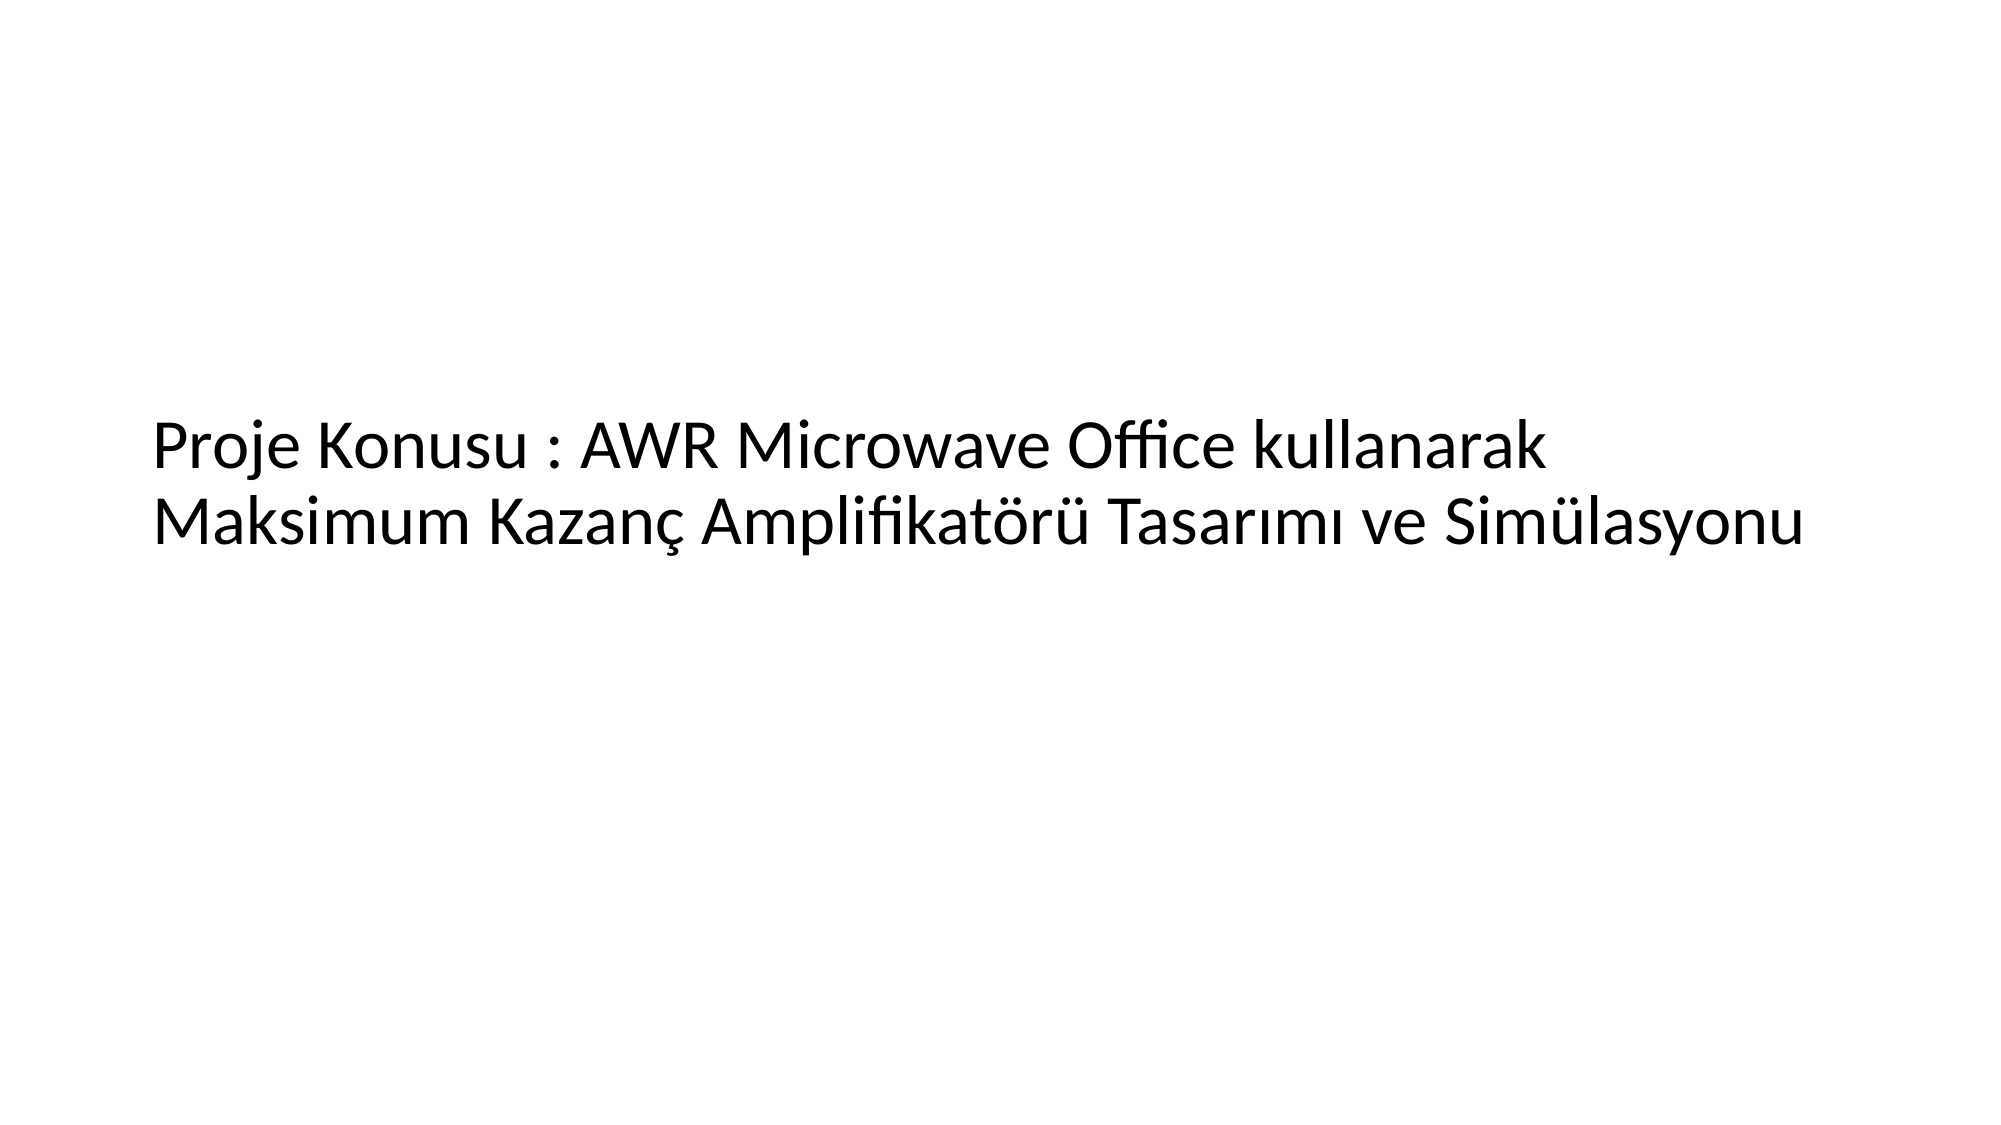

# Proje Konusu : AWR Microwave Office kullanarak Maksimum Kazanç Amplifikatörü Tasarımı ve Simülasyonu